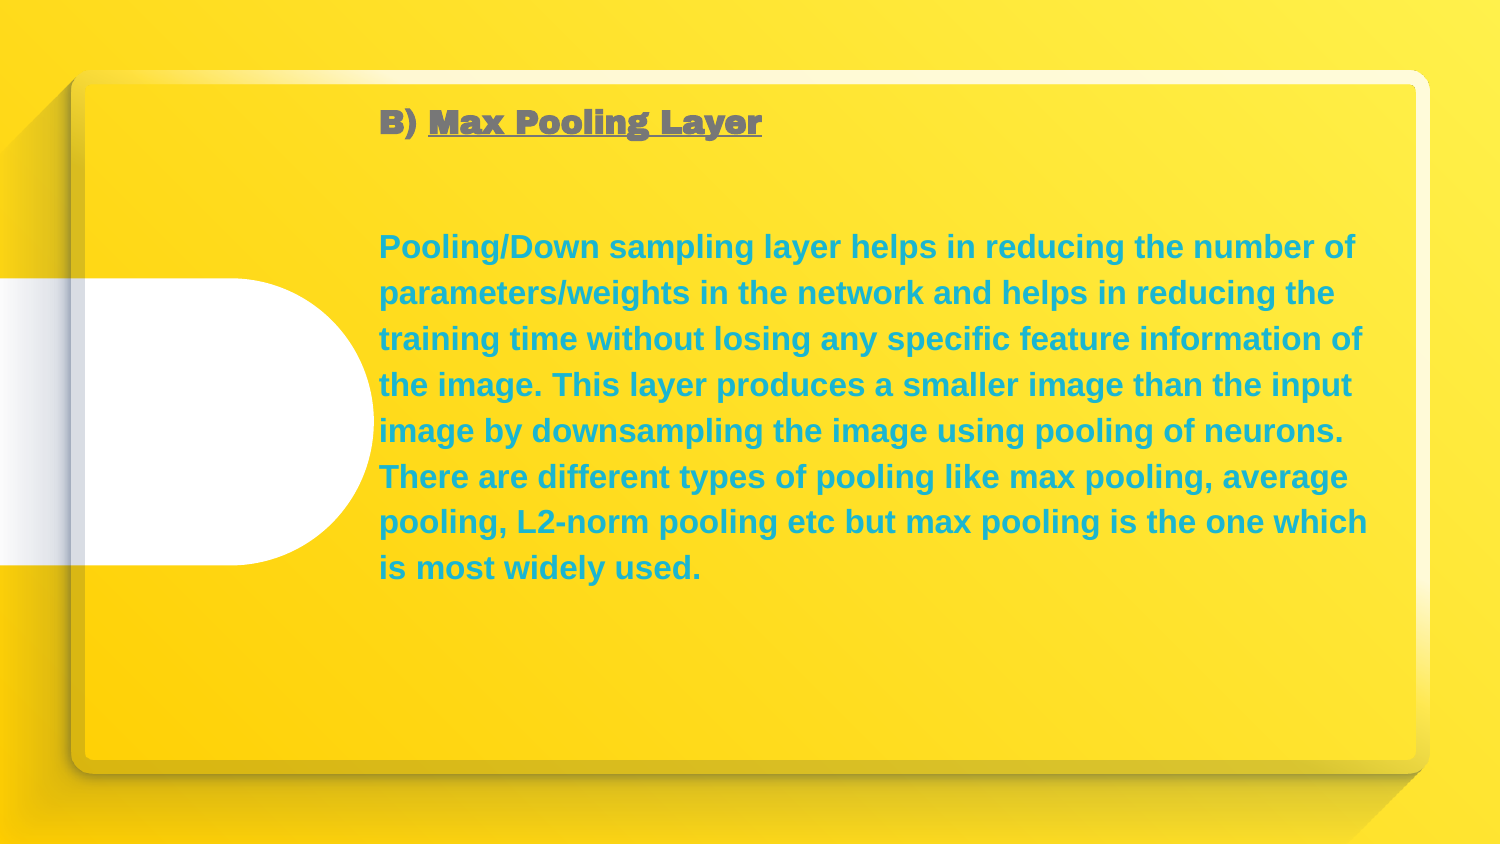

B) Max Pooling Layer

Pooling/Down sampling layer helps in reducing the number of parameters/weights in the network and helps in reducing the training time without losing any specific feature information of the image. This layer produces a smaller image than the input image by downsampling the image using pooling of neurons. There are different types of pooling like max pooling, average pooling, L2-norm pooling etc but max pooling is the one which is most widely used.
# .